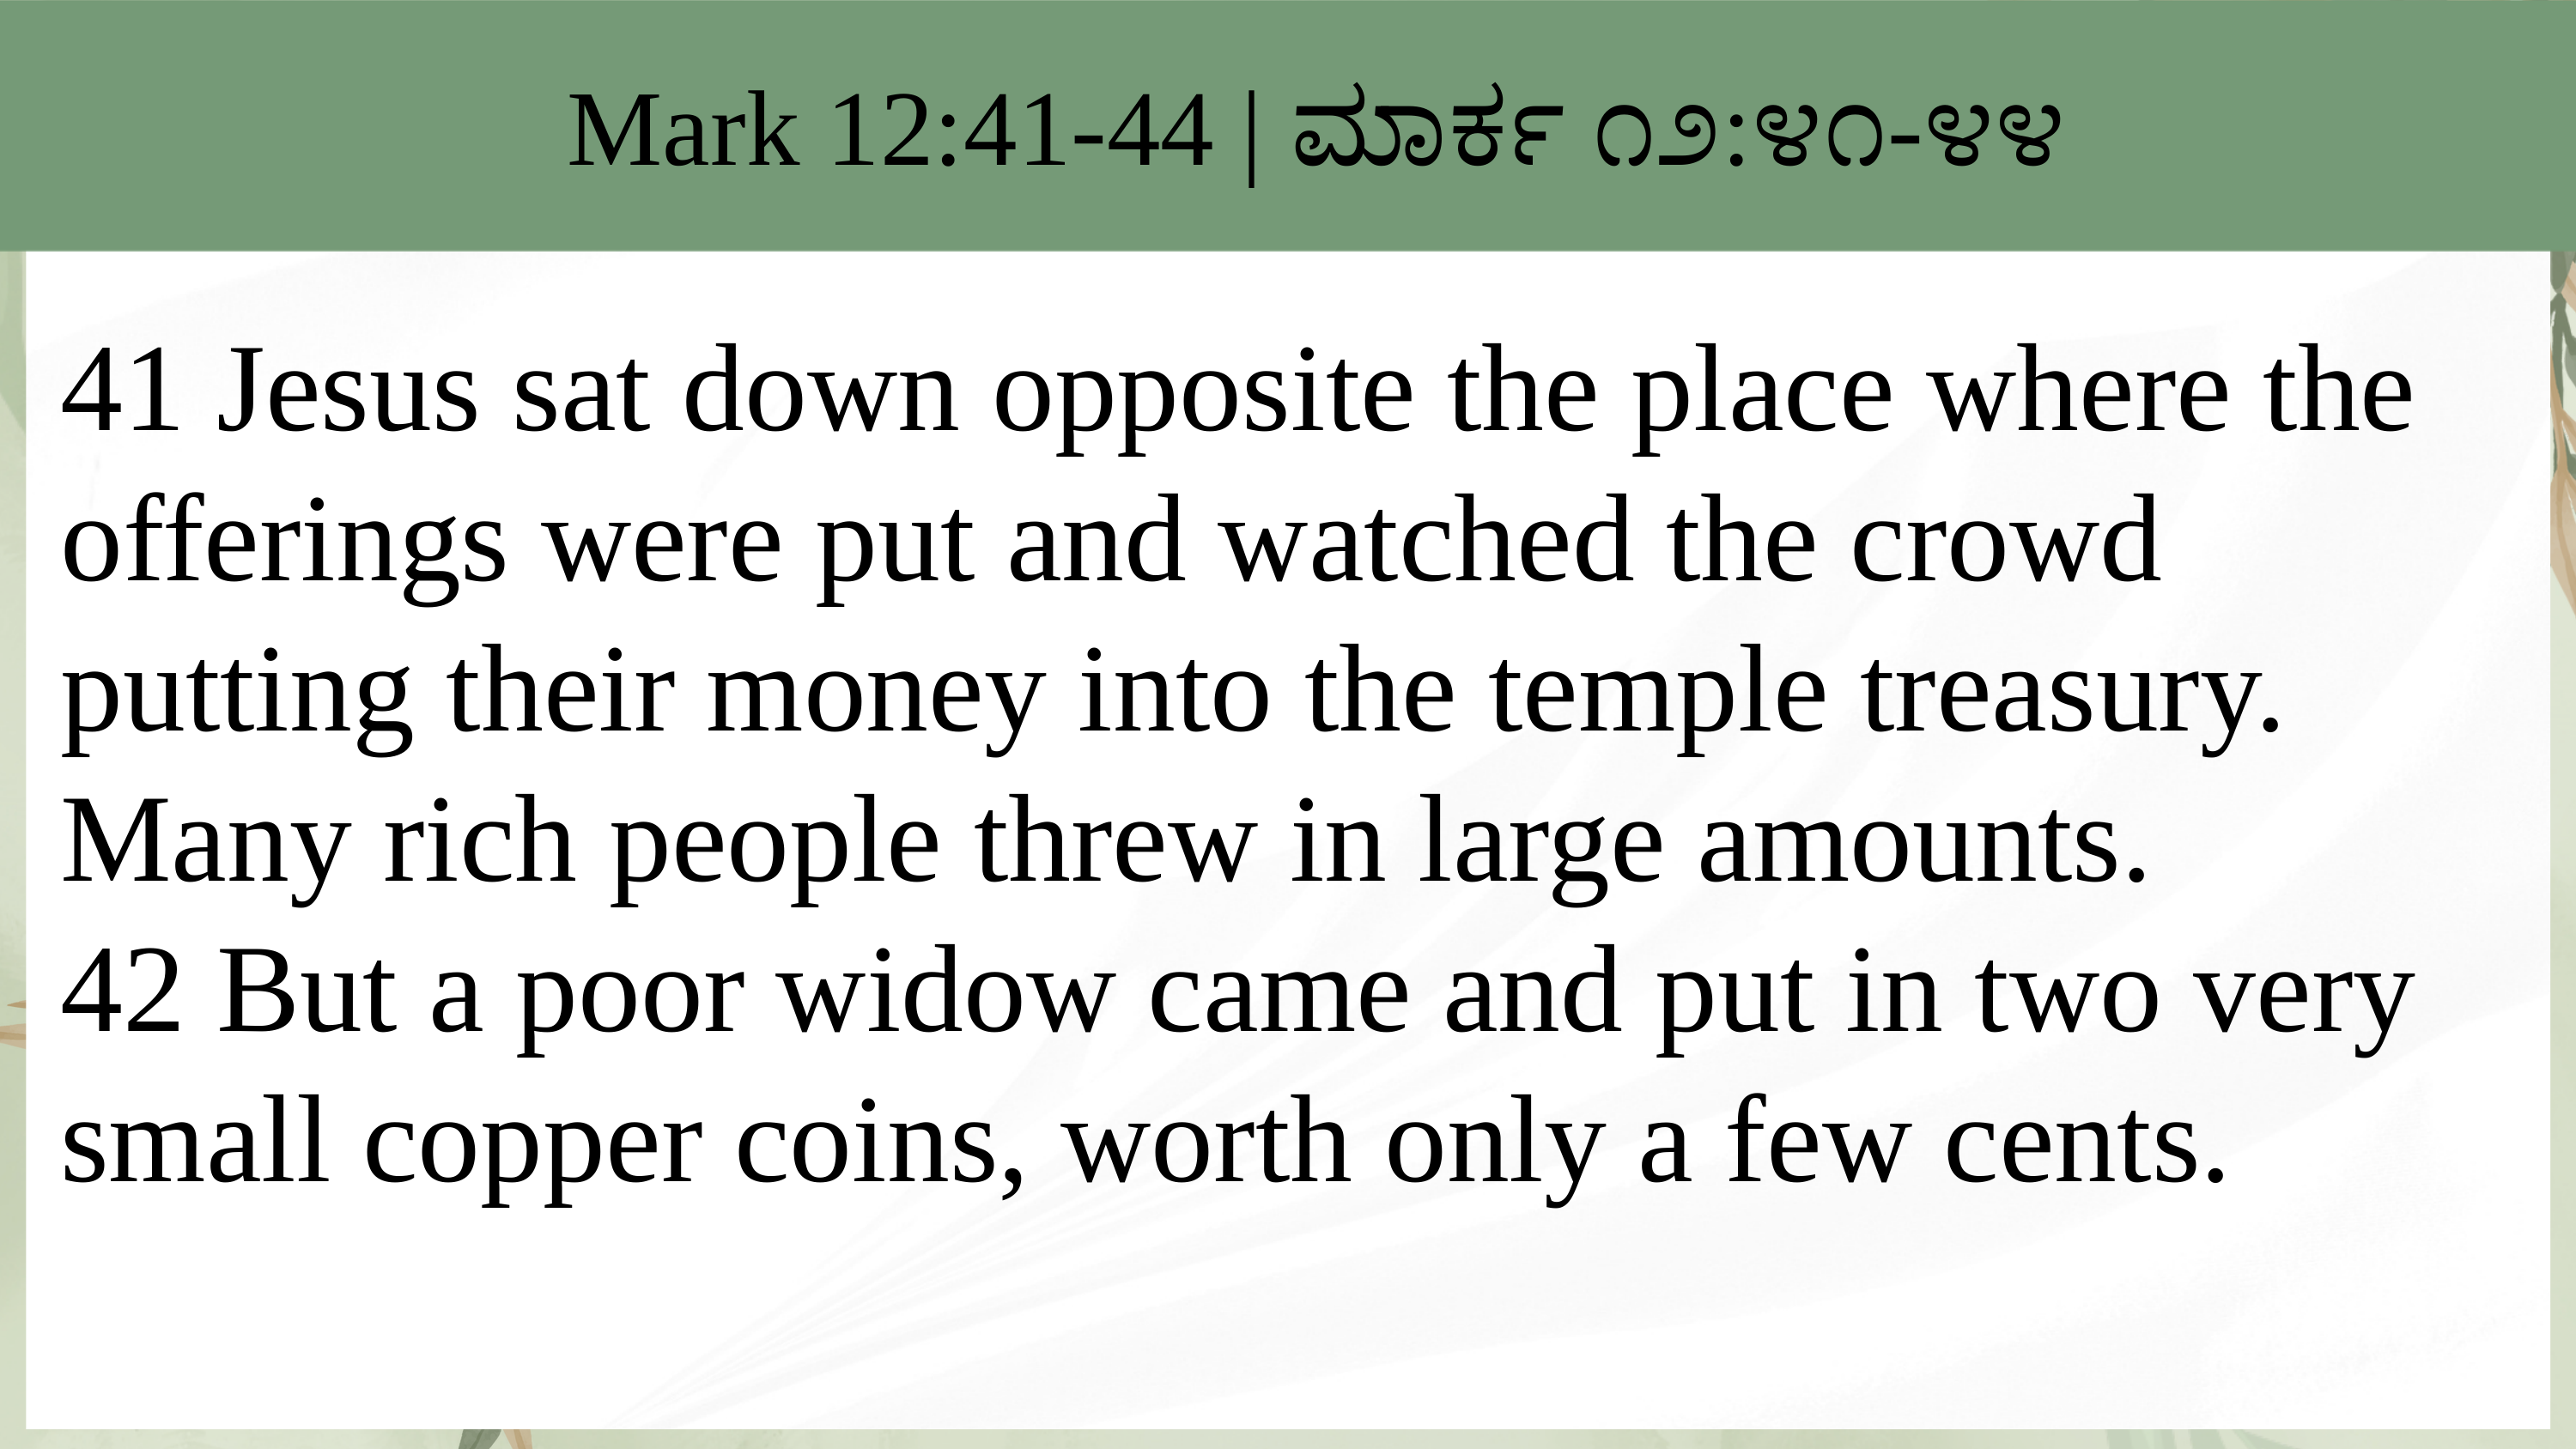

Mark 12:41-44 | ಮಾರ್ಕ ೧೨:೪೧-೪೪
41 Jesus sat down opposite the place where the offerings were put and watched the crowd putting their money into the temple treasury. Many rich people threw in large amounts.
42 But a poor widow came and put in two very small copper coins, worth only a few cents.